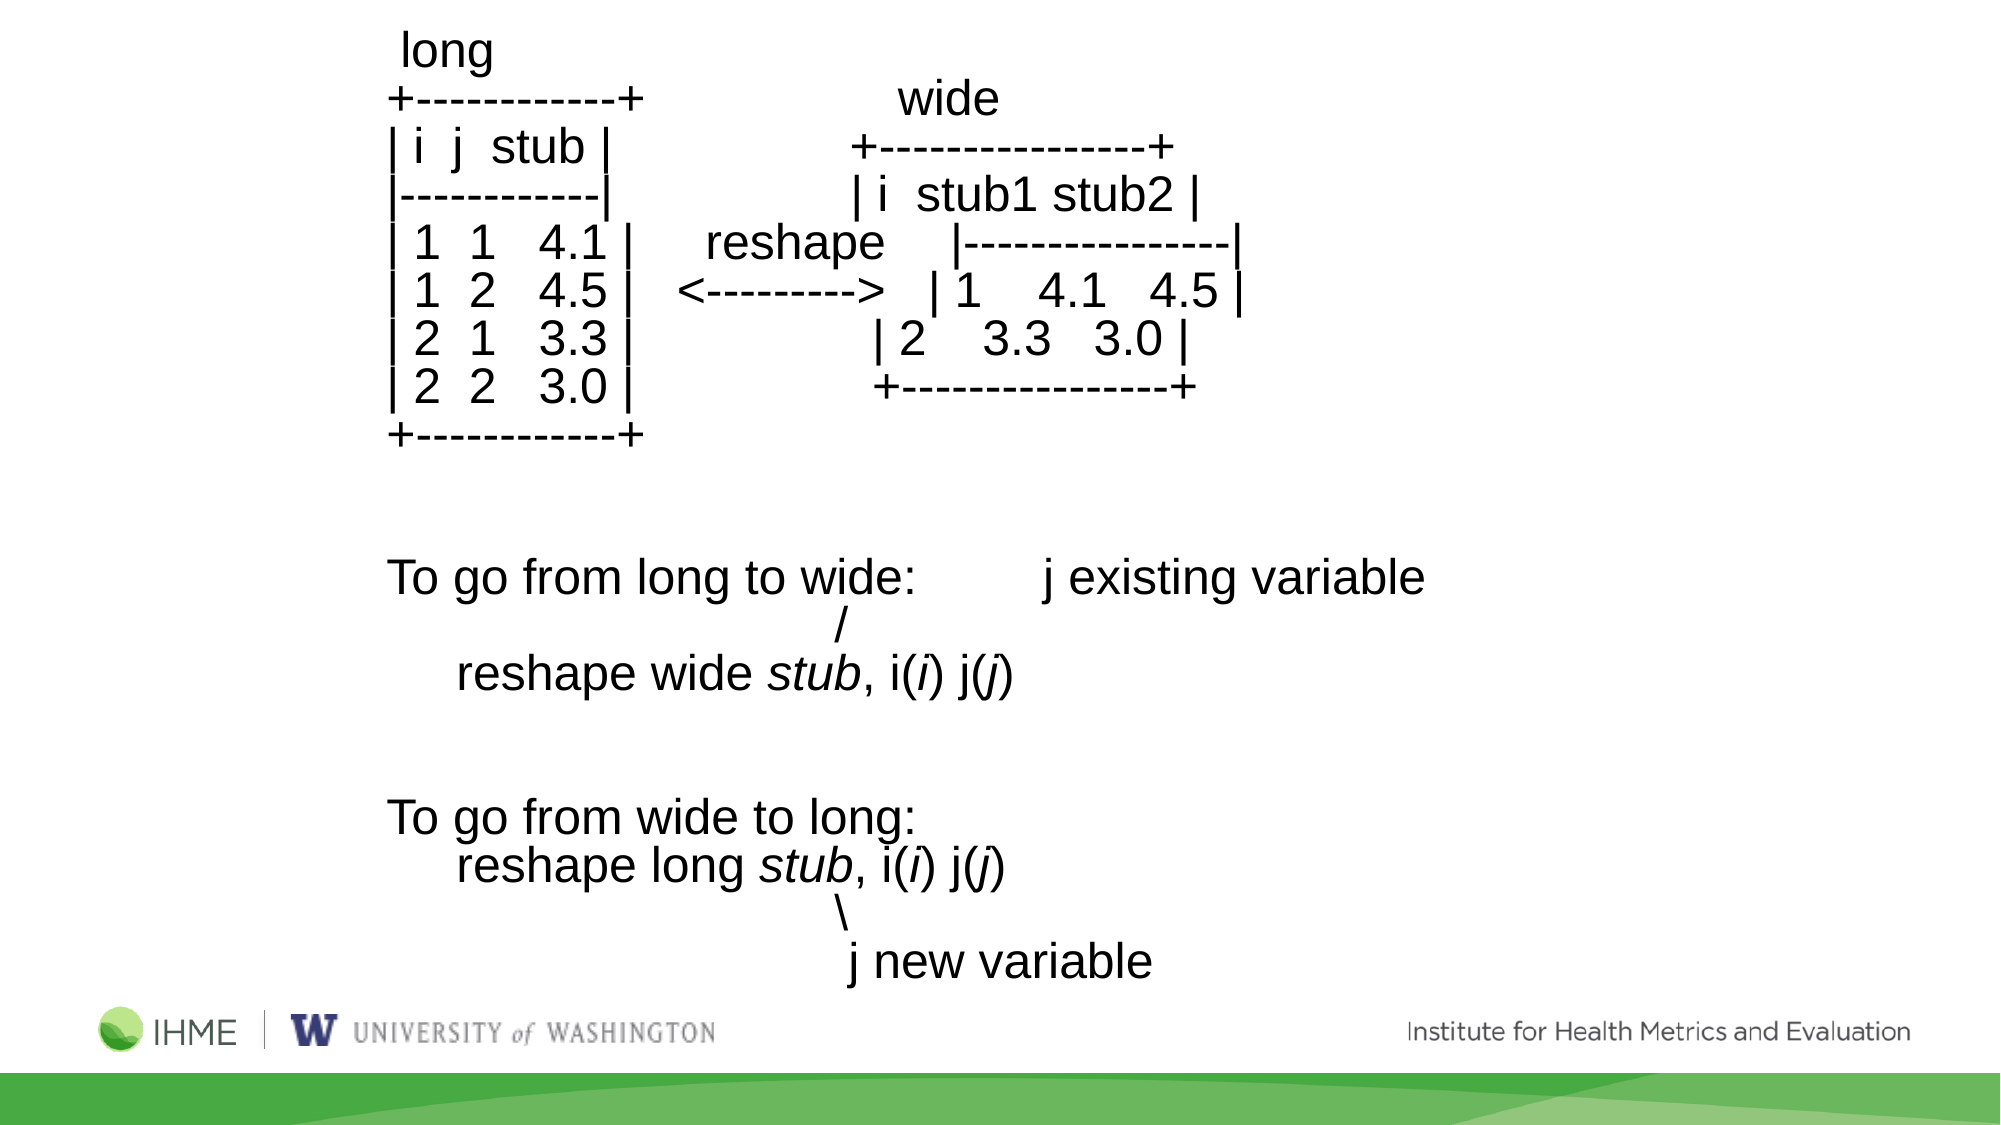

long
+------------+                  wide
| i  j  stub |                 +----------------+
|------------|                 | i  stub1 stub2 |
| 1  1   4.1 |     reshape     |----------------|
| 1  2   4.5 |   <--------->   | 1    4.1   4.5 |
| 2  1   3.3 |                 | 2    3.3   3.0 |
| 2  2   3.0 |                 +----------------+
+------------+

To go from long to wide:         j existing variable
                                /
     reshape wide stub, i(i) j(j)

To go from wide to long:
     reshape long stub, i(i) j(j)
                                \
                                 j new variable